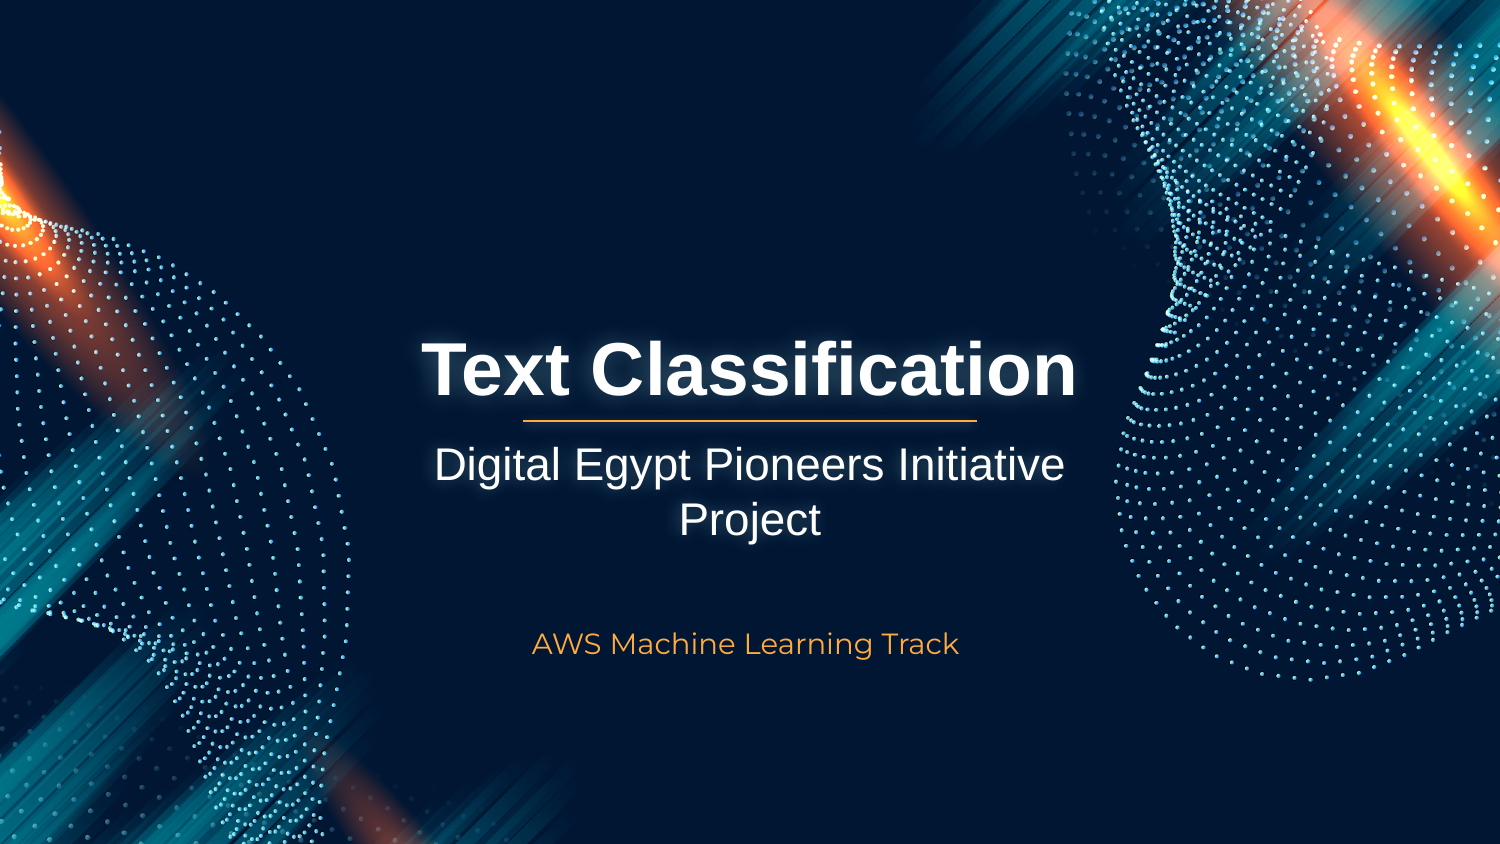

# Text Classification
Digital Egypt Pioneers Initiative Project
AWS Machine Learning Track